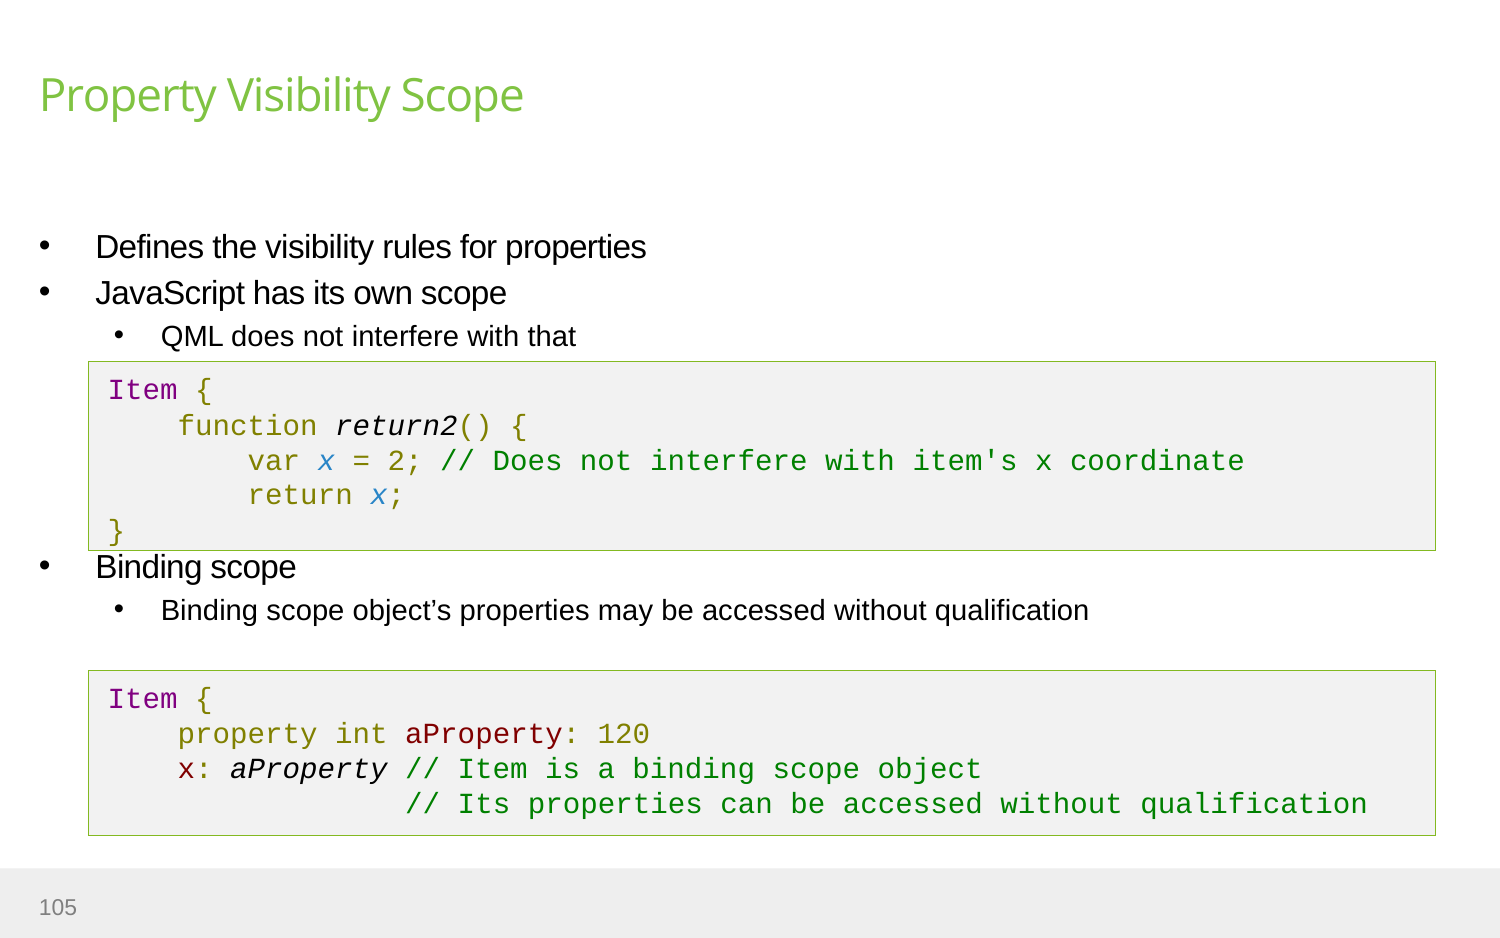

# Property Visibility Scope
Defines the visibility rules for properties
JavaScript has its own scope
QML does not interfere with that

Binding scope
Binding scope object’s properties may be accessed without qualification

Item {
    function return2() {
        var x = 2; // Does not interfere with item's x coordinate
        return x;
}
Item {
    property int aProperty: 120
    x: aProperty // Item is a binding scope object
                 // Its properties can be accessed without qualification
105